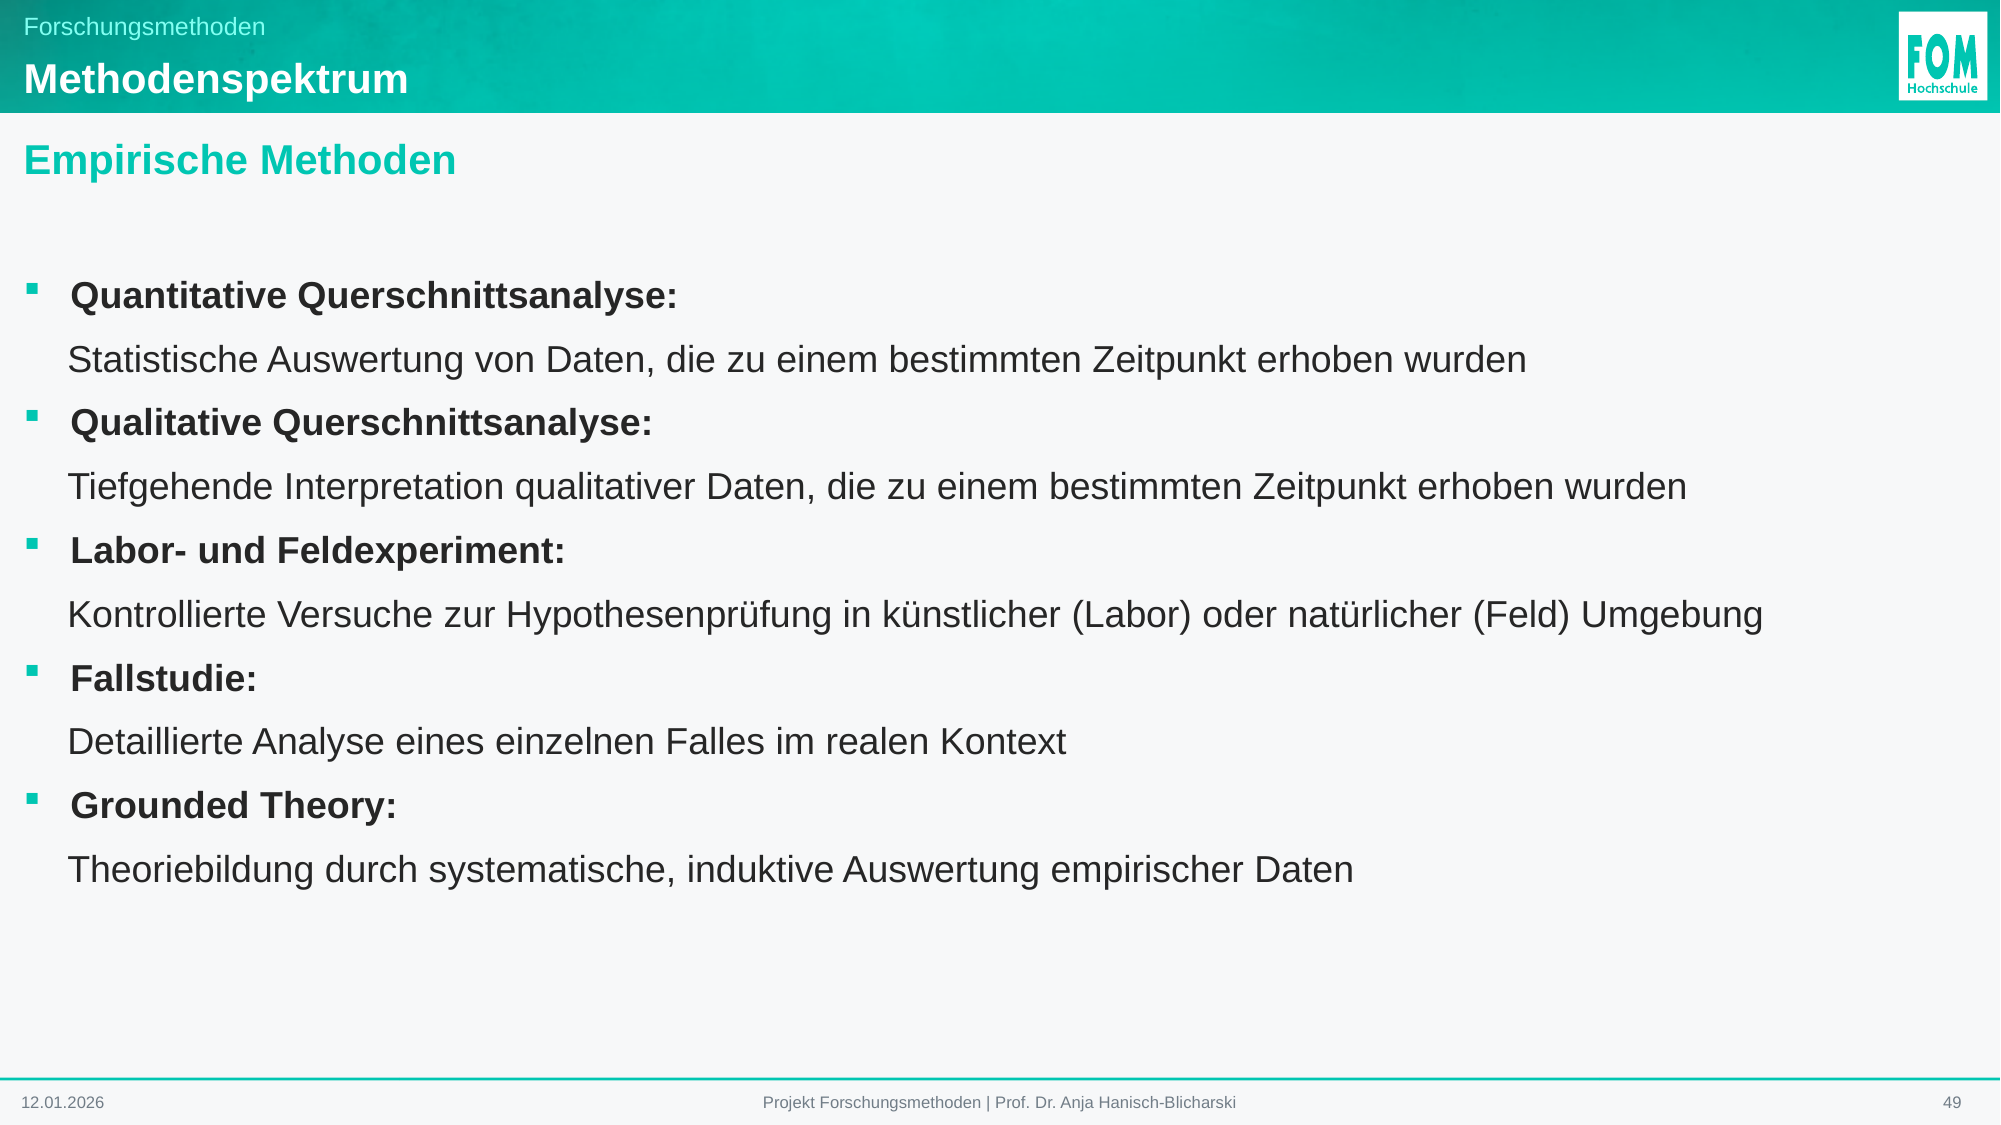

# Forschungsmethoden
Methodenspektrum
Empirische Methoden

Quantitative Querschnittsanalyse:
Statistische Auswertung von Daten, die zu einem bestimmten Zeitpunkt erhoben wurden
Qualitative Querschnittsanalyse:
Tiefgehende Interpretation qualitativer Daten, die zu einem bestimmten Zeitpunkt erhoben wurden
Labor- und Feldexperiment:
Kontrollierte Versuche zur Hypothesenprüfung in künstlicher (Labor) oder natürlicher (Feld) Umgebung
Fallstudie:
Detaillierte Analyse eines einzelnen Falles im realen Kontext
Grounded Theory:
Theoriebildung durch systematische, induktive Auswertung empirischer Daten

12.01.2026
49
Projekt Forschungsmethoden | Prof. Dr. Anja Hanisch-Blicharski